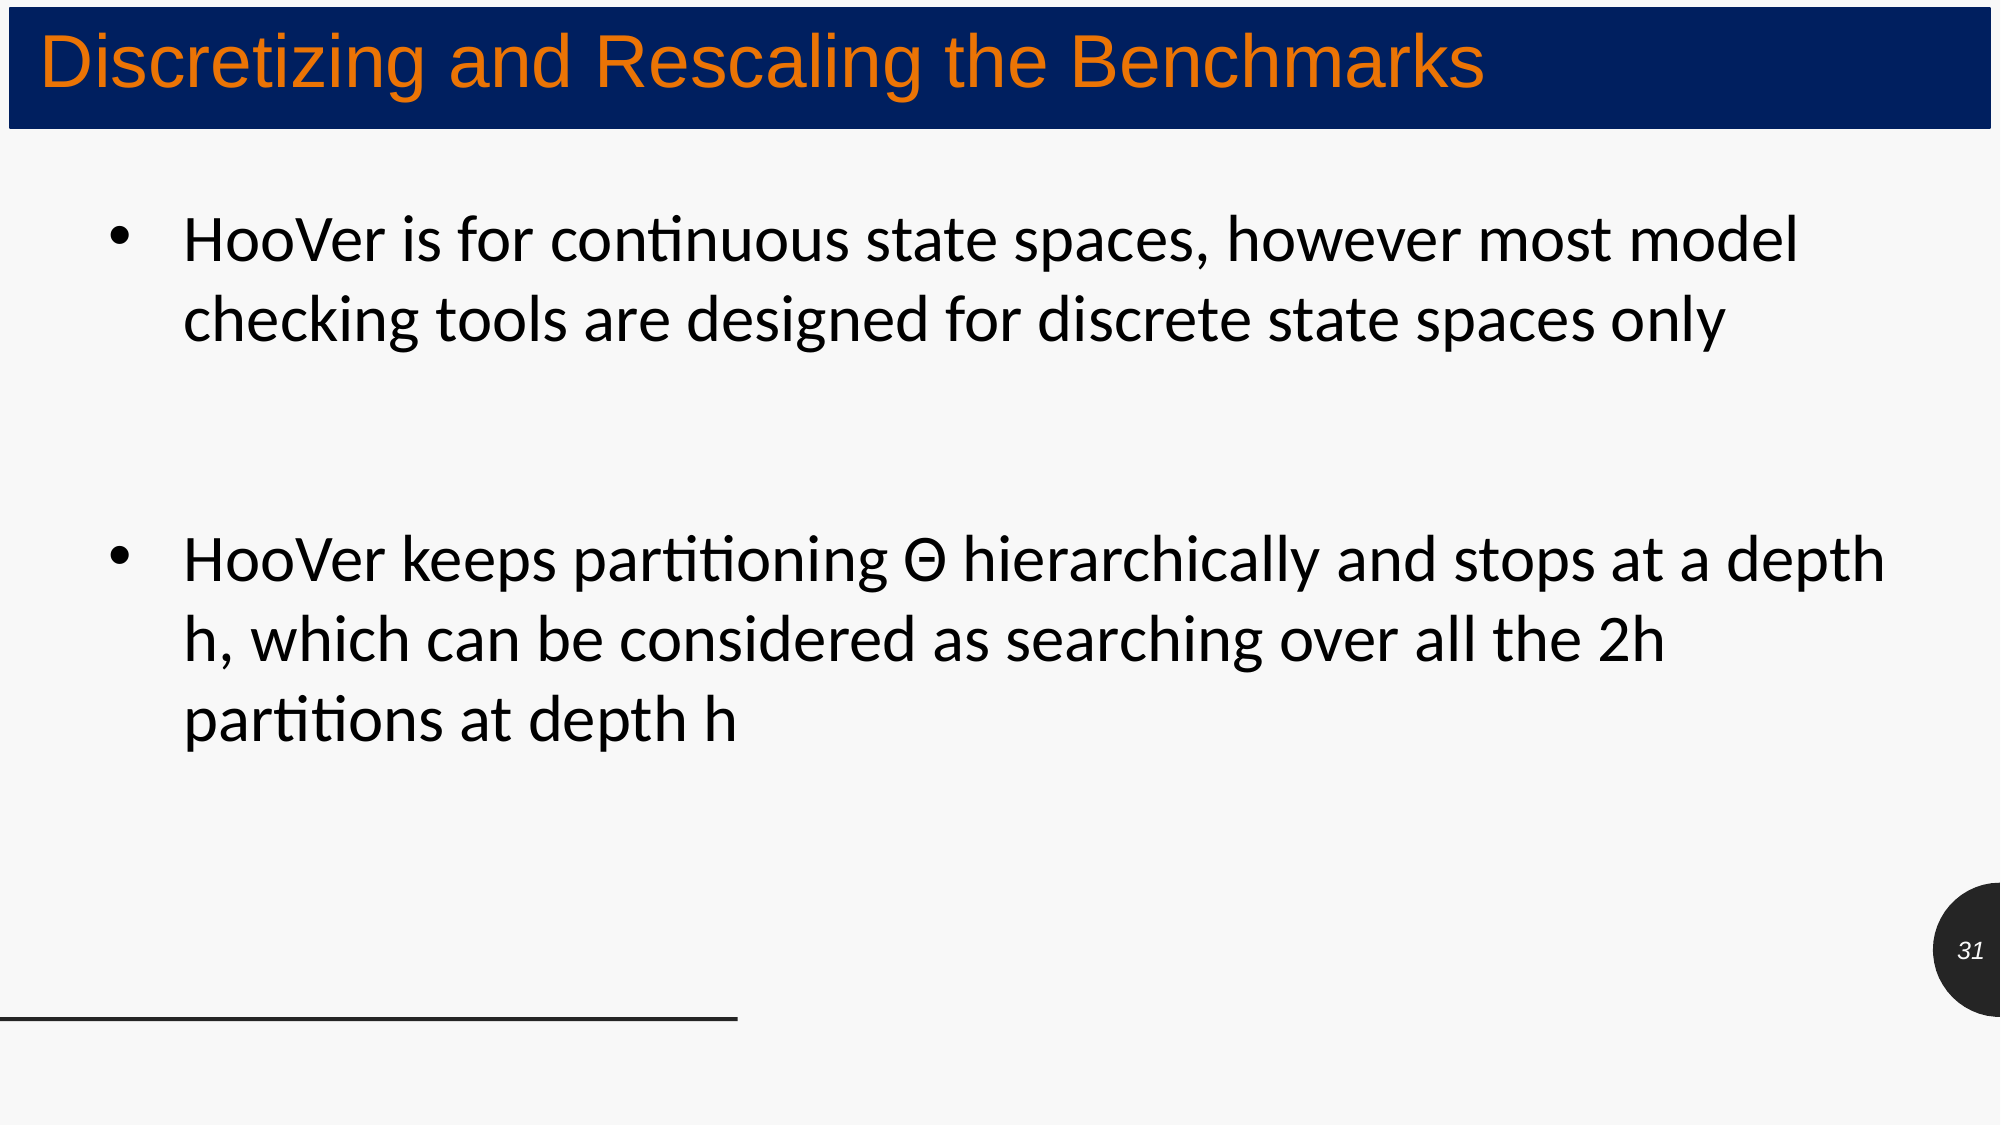

# Discretizing and Rescaling the Benchmarks
HooVer is for continuous state spaces, however most model checking tools are designed for discrete state spaces only

HooVer keeps partitioning Θ hierarchically and stops at a depth h, which can be considered as searching over all the 2h partitions at depth h

31